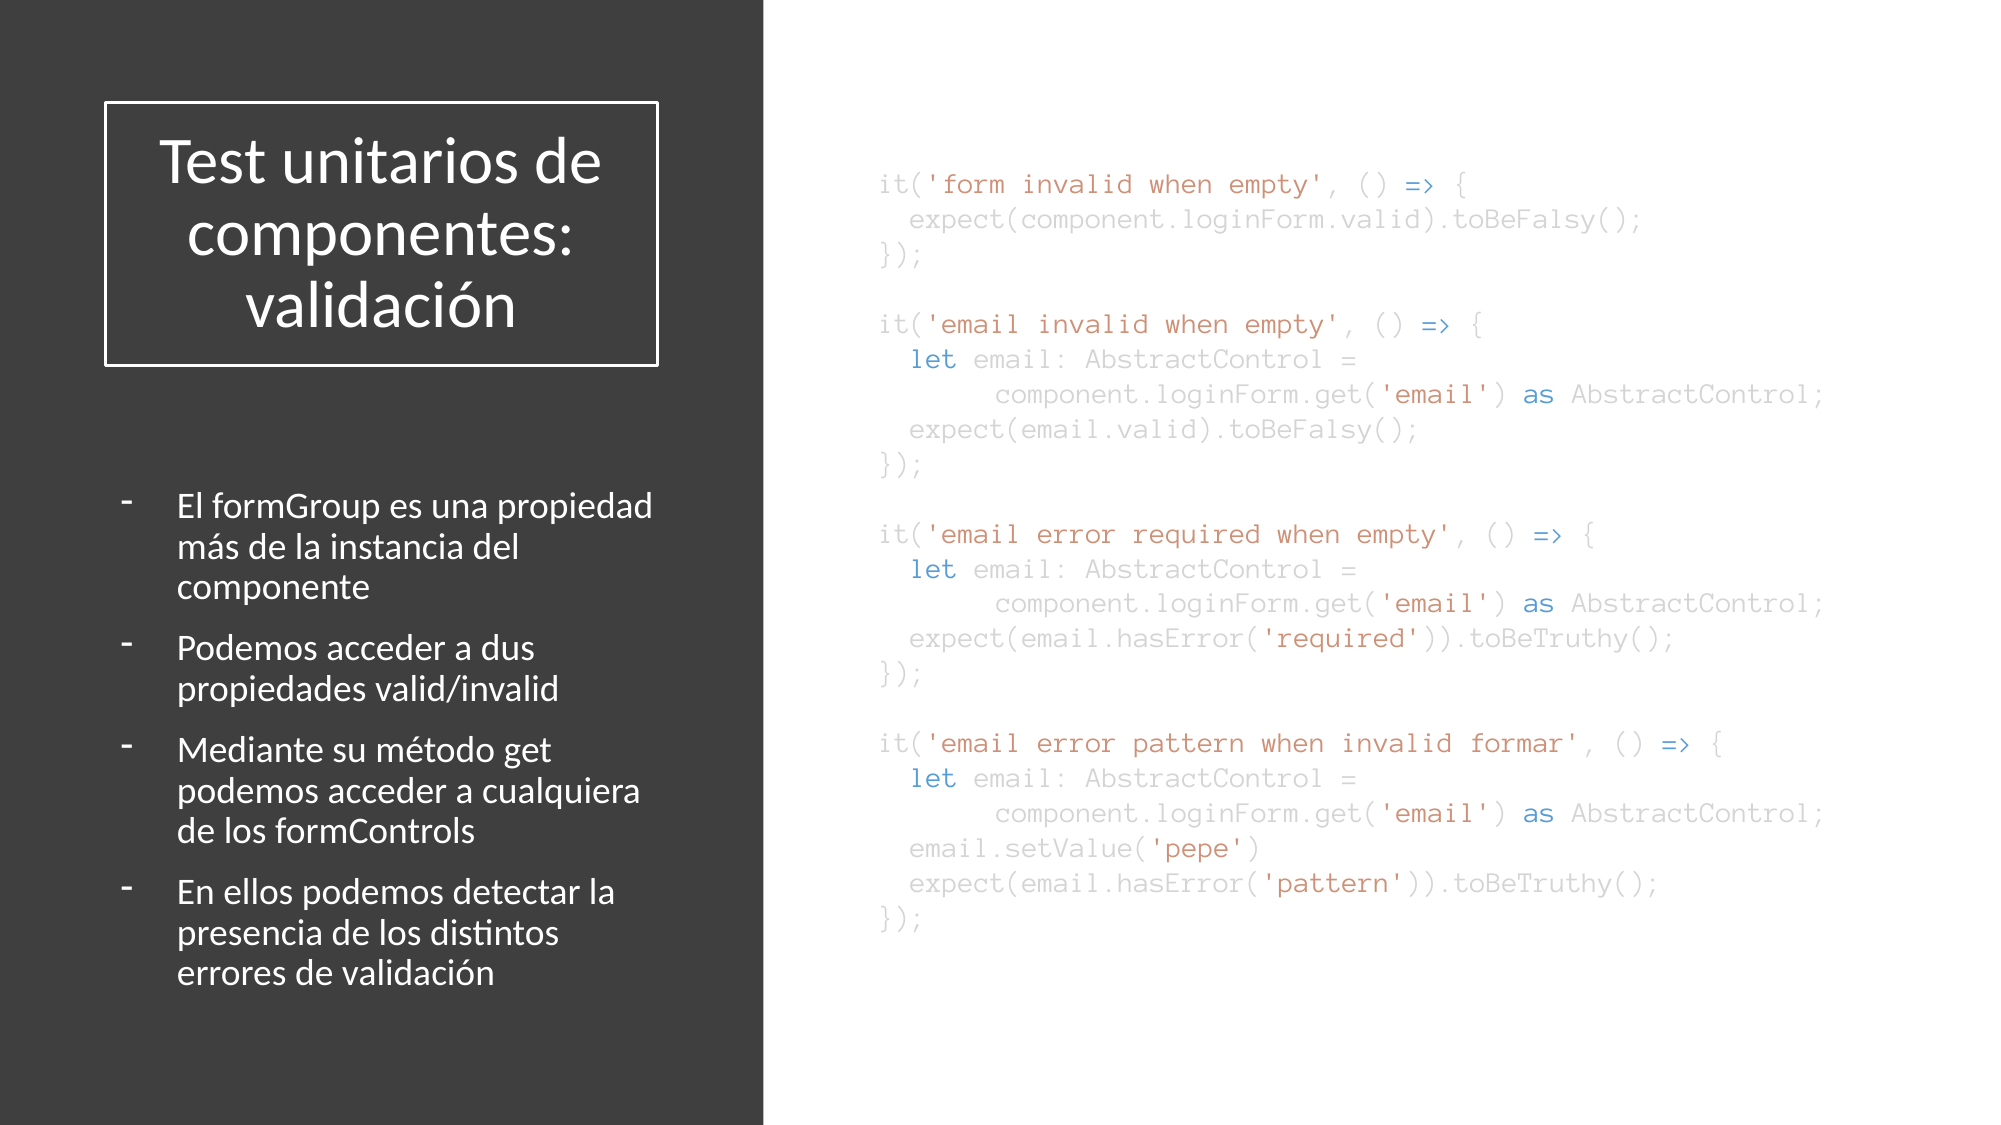

# Test unitarios de componentes: validación
  it('form invalid when empty', () => {
    expect(component.loginForm.valid).toBeFalsy();
  });
  it('email invalid when empty', () => {
    let email: AbstractControl =
	component.loginForm.get('email') as AbstractControl;
    expect(email.valid).toBeFalsy();
  });
  it('email error required when empty', () => {
    let email: AbstractControl =
	component.loginForm.get('email') as AbstractControl;
    expect(email.hasError('required')).toBeTruthy();
  });
  it('email error pattern when invalid formar', () => {
    let email: AbstractControl =
	component.loginForm.get('email') as AbstractControl;
    email.setValue('pepe')
    expect(email.hasError('pattern')).toBeTruthy();
  });
El formGroup es una propiedad más de la instancia del componente
Podemos acceder a dus propiedades valid/invalid
Mediante su método get podemos acceder a cualquiera de los formControls
En ellos podemos detectar la presencia de los distintos errores de validación